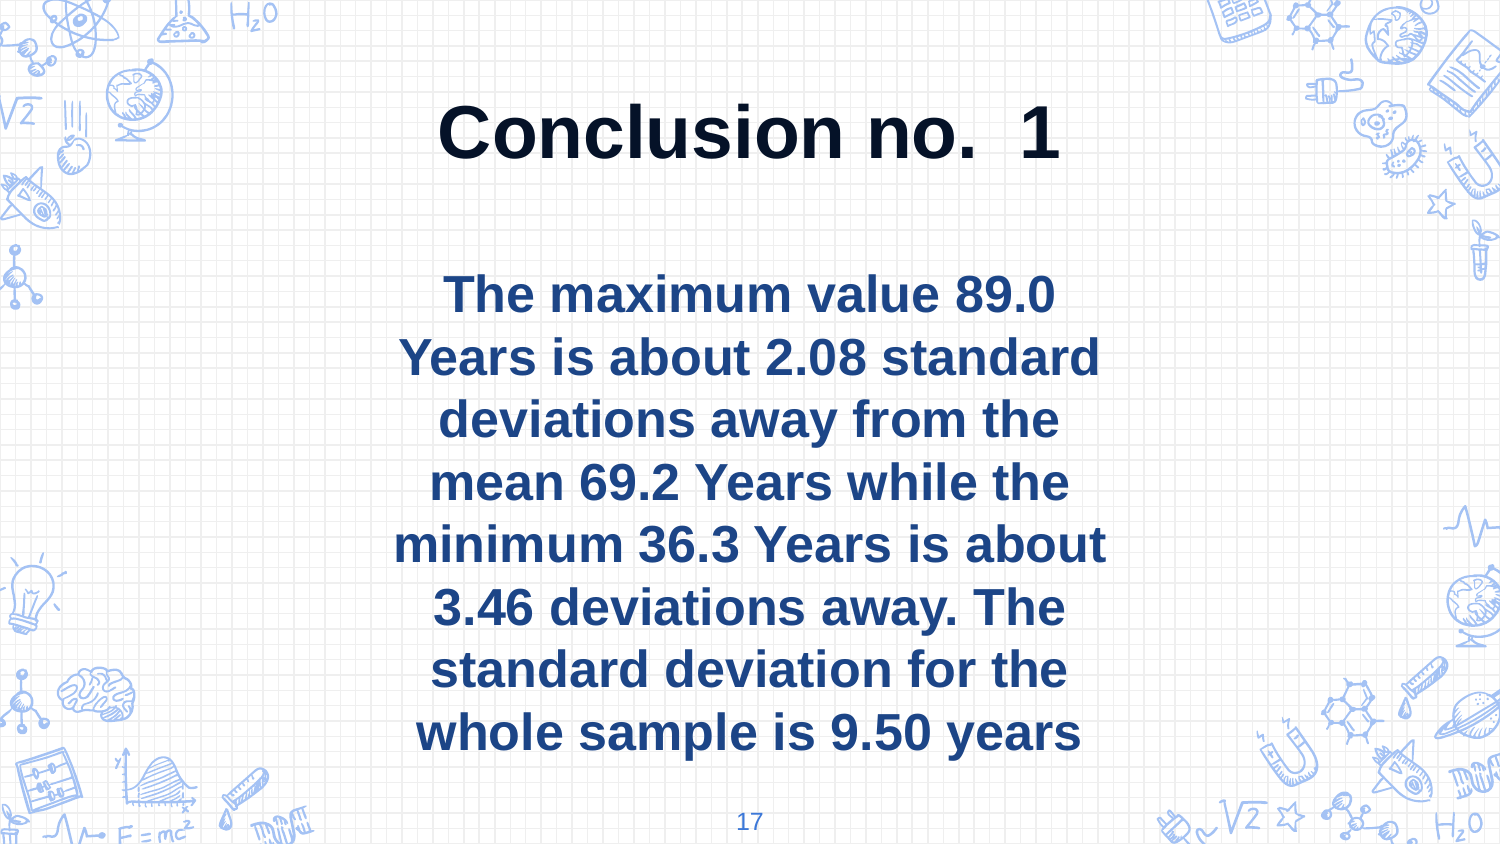

Conclusion no.  1

The maximum value 89.0 Years is about 2.08 standard deviations away from the mean 69.2 Years while the minimum 36.3 Years is about 3.46 deviations away. The standard deviation for the whole sample is 9.50 years
17